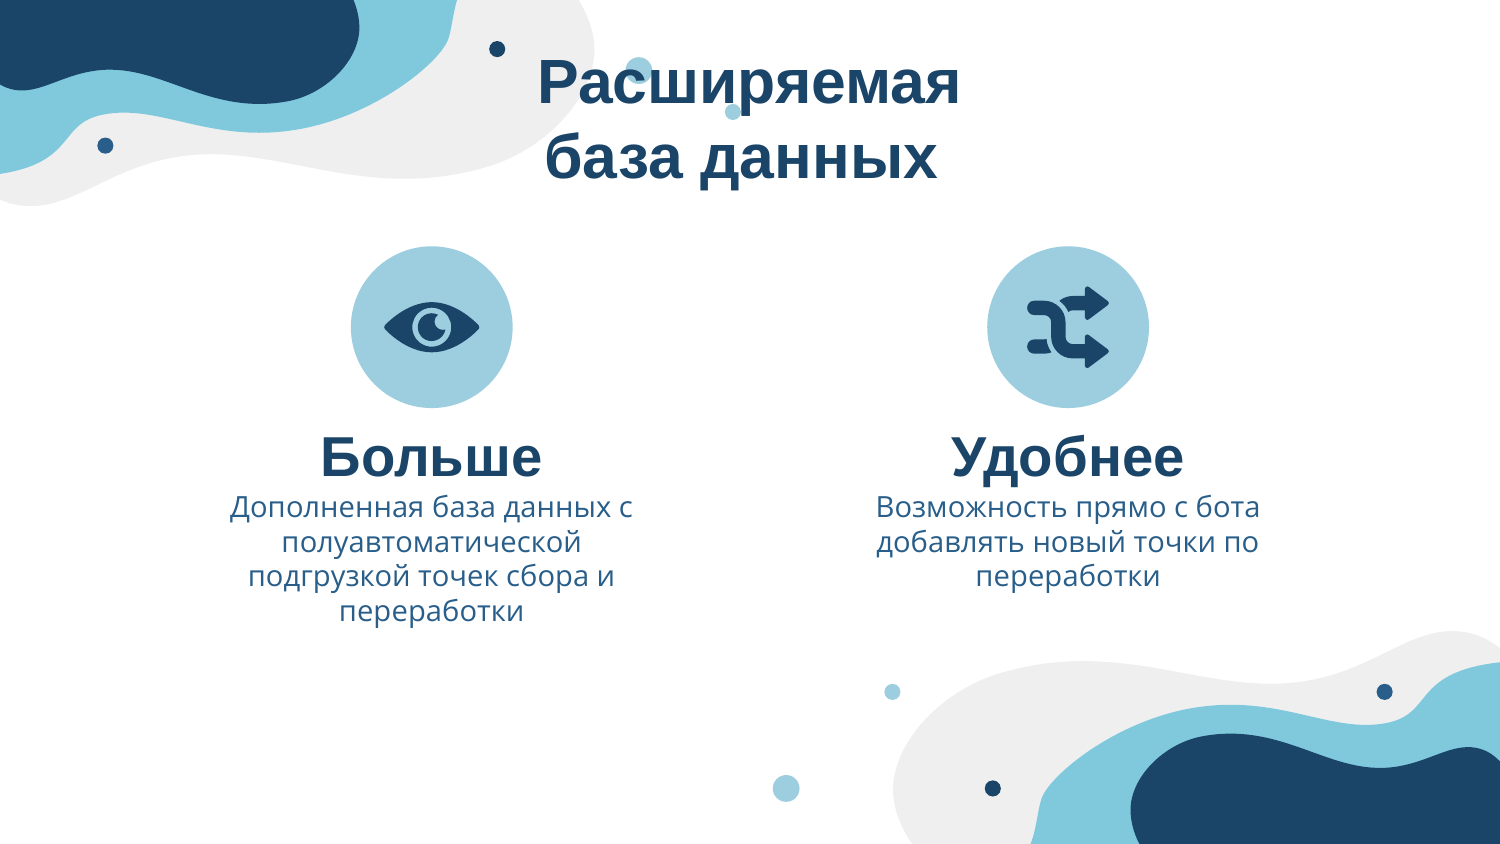

Расширяемая
база данных

Больше
Удобнее
Дополненная база данных с полуавтоматической подгрузкой точек сбора и переработки
Возможность прямо с бота добавлять новый точки по переработки